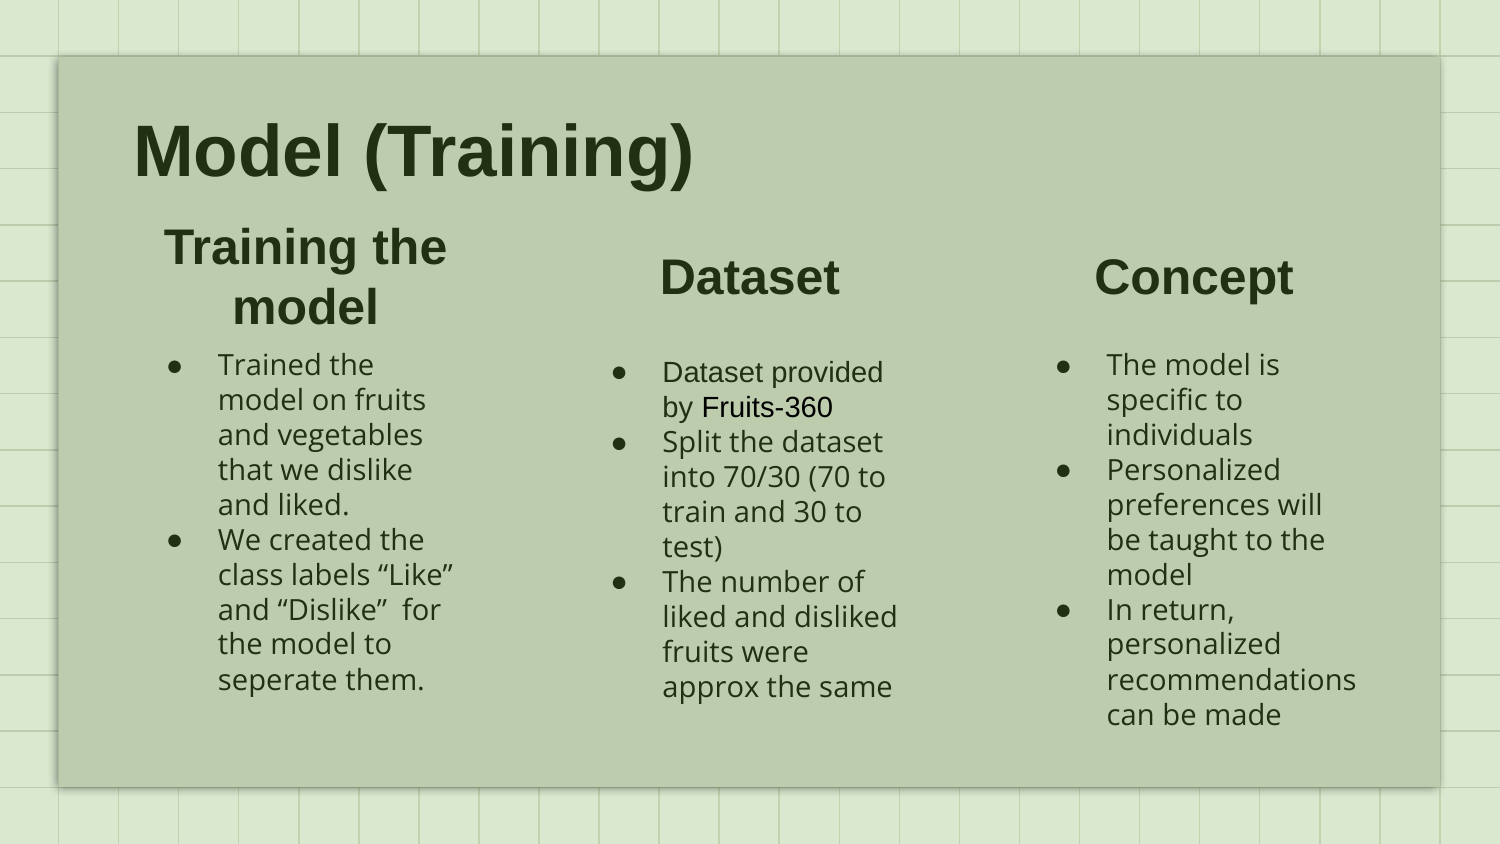

# Model (Training)
Training the model
Dataset
Concept
Trained the model on fruits and vegetables that we dislike and liked.
We created the class labels “Like” and “Dislike”  for the model to seperate them.
The model is specific to individuals
Personalized preferences will be taught to the model
In return, personalized recommendations can be made
Dataset provided by Fruits-360
Split the dataset into 70/30 (70 to train and 30 to test)
The number of liked and disliked fruits were approx the same